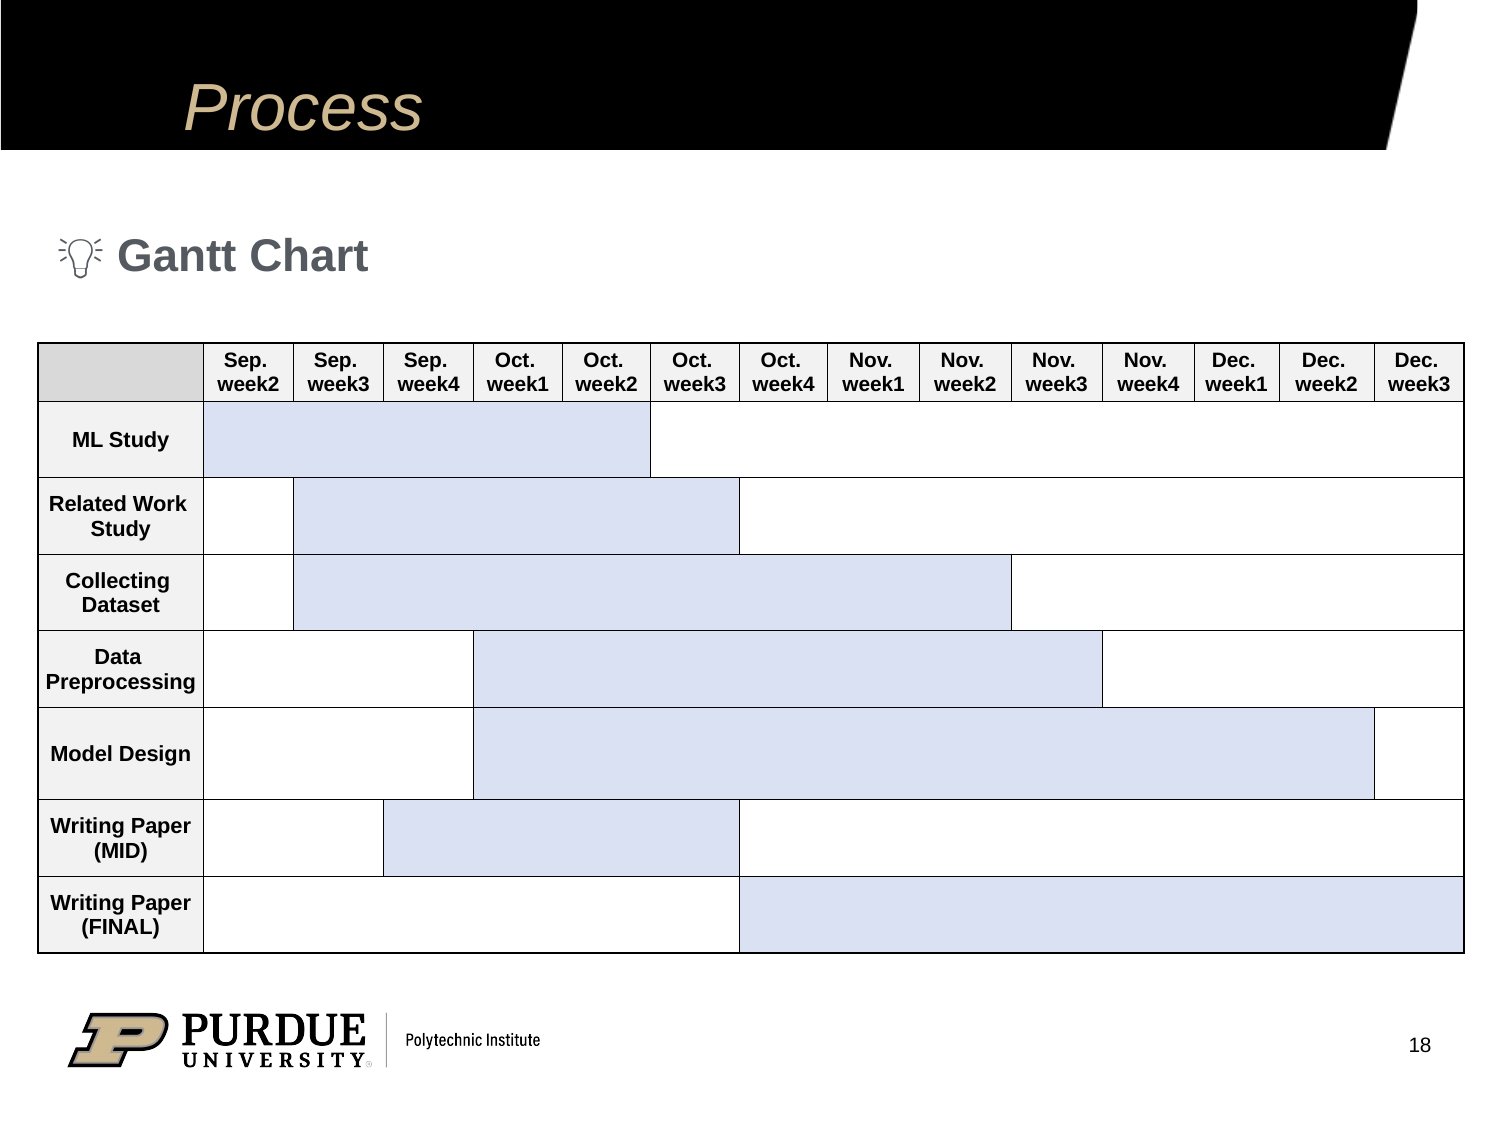

# Process
💡 Gantt Chart
|  | Sep. week2 | Sep. week3 | Sep. week4 | Oct. week1 | Oct. week2 | Oct. week3 | Oct. week4 | Nov. week1 | Nov. week2 | Nov. week3 | Nov. week4 | Dec. week1 | Dec. week2 | Dec. week3 |
| --- | --- | --- | --- | --- | --- | --- | --- | --- | --- | --- | --- | --- | --- | --- |
| ML Study |  |  |  |  |  |  |  |  |  |  |  |  |  |  |
| Related Work Study |  |  |  |  |  |  |  |  |  |  |  |  |  |  |
| Collecting Dataset |  |  |  |  |  |  |  |  |  |  |  |  |  |  |
| Data Preprocessing |  |  |  |  |  |  |  |  |  |  |  |  |  |  |
| Model Design |  |  |  |  |  |  |  |  |  |  |  |  |  |  |
| Writing Paper (MID) |  |  |  |  |  |  |  |  |  |  |  |  |  |  |
| Writing Paper (FINAL) |  |  |  |  |  |  |  |  |  |  |  |  |  |  |
18